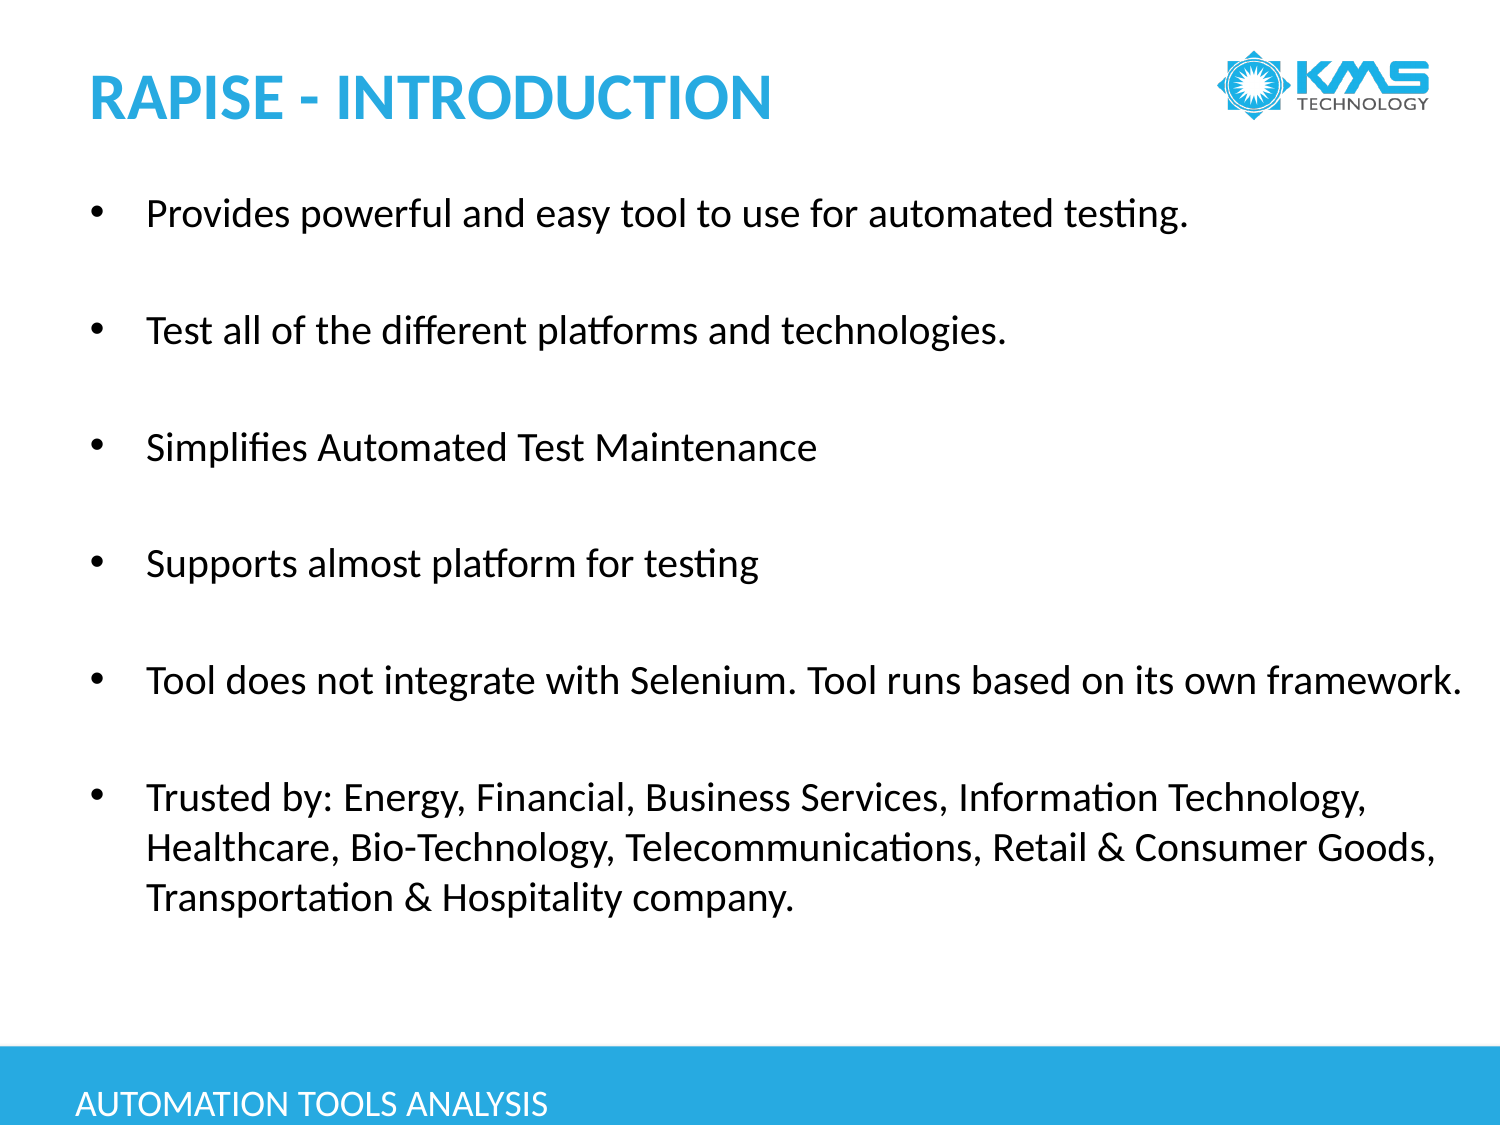

# RAPISE - INTRODUCTION
Provides powerful and easy tool to use for automated testing.

Test all of the different platforms and technologies.

Simplifies Automated Test Maintenance

Supports almost platform for testing

Tool does not integrate with Selenium. Tool runs based on its own framework.

Trusted by: Energy, Financial, Business Services, Information Technology, Healthcare, Bio-Technology, Telecommunications, Retail & Consumer Goods, Transportation & Hospitality company.
Automation tools analysis